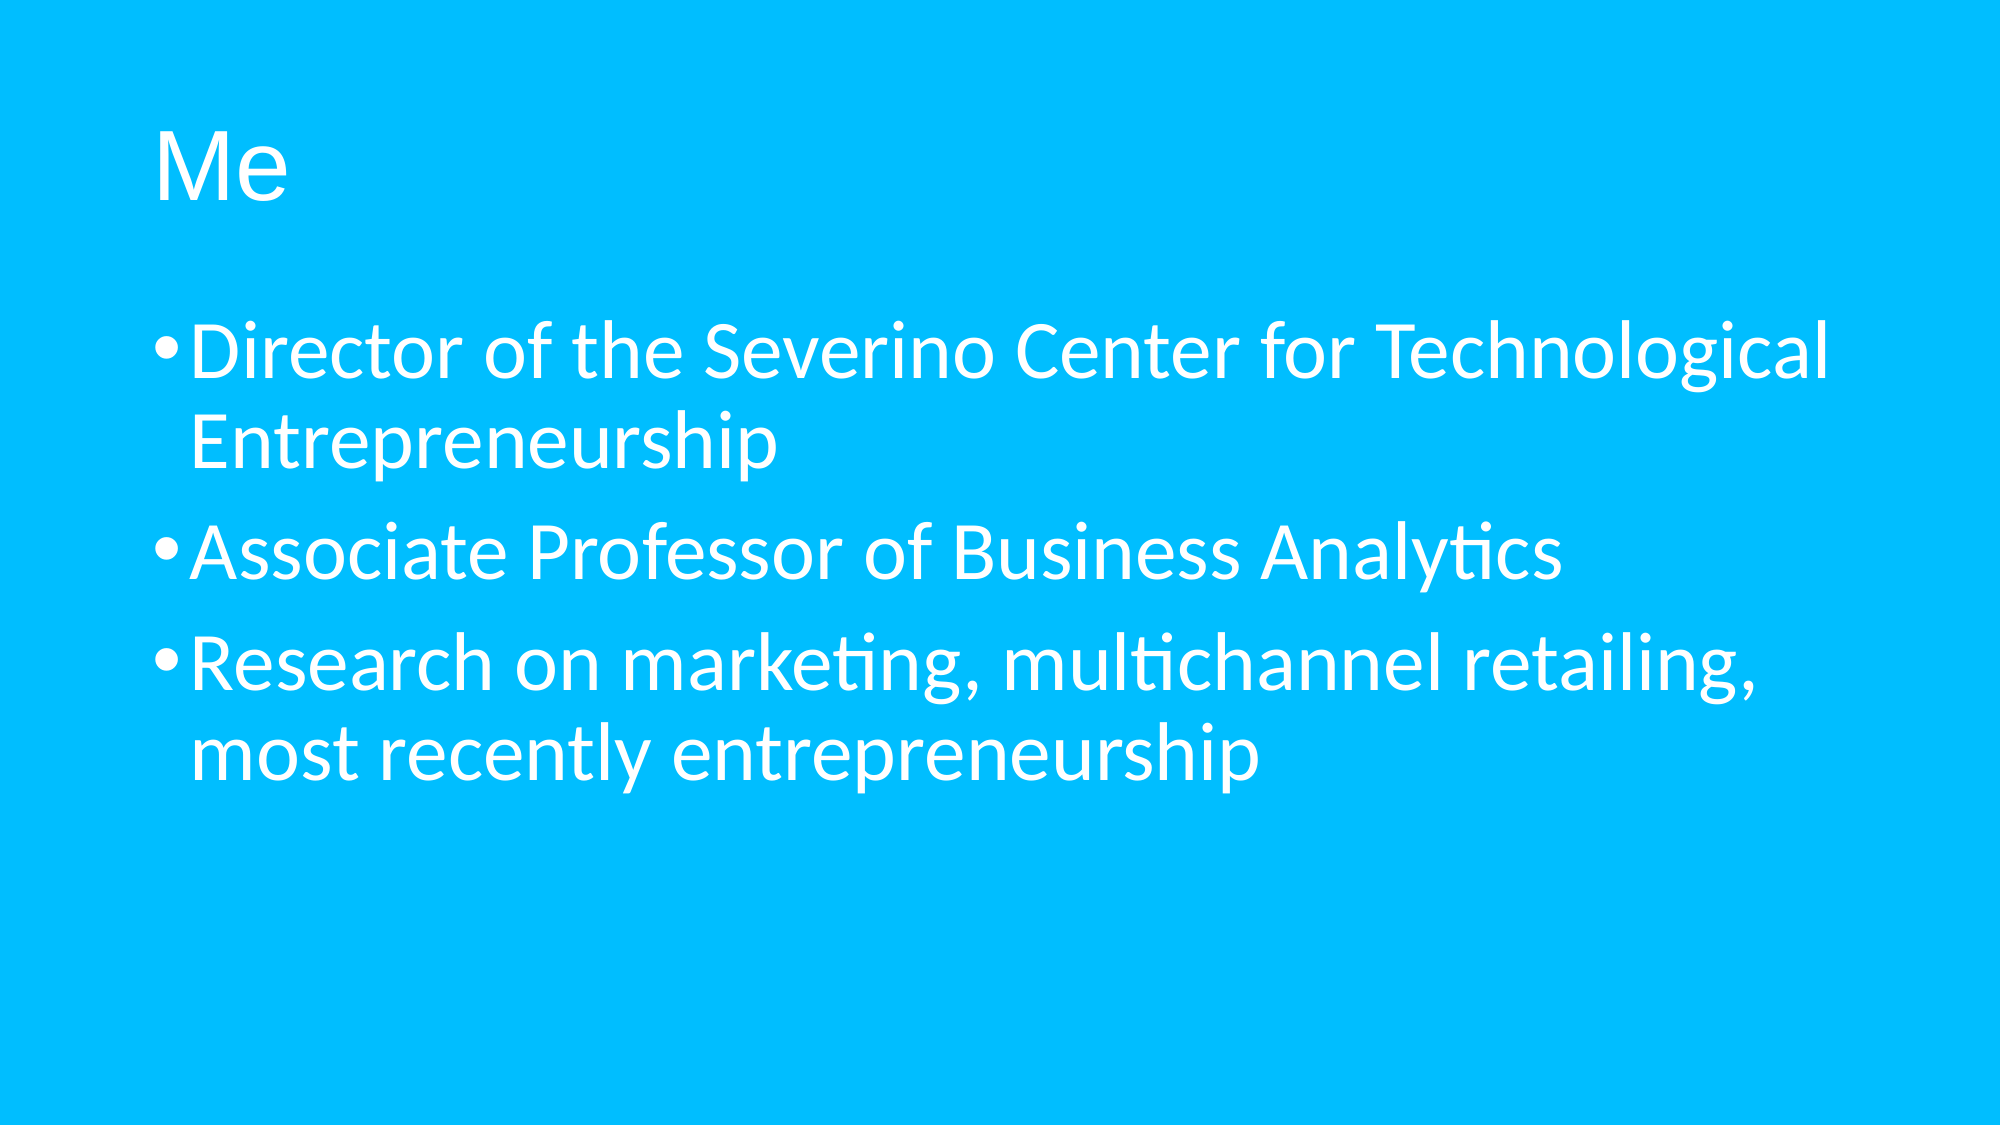

# Me
Director of the Severino Center for Technological Entrepreneurship
Associate Professor of Business Analytics
Research on marketing, multichannel retailing, most recently entrepreneurship